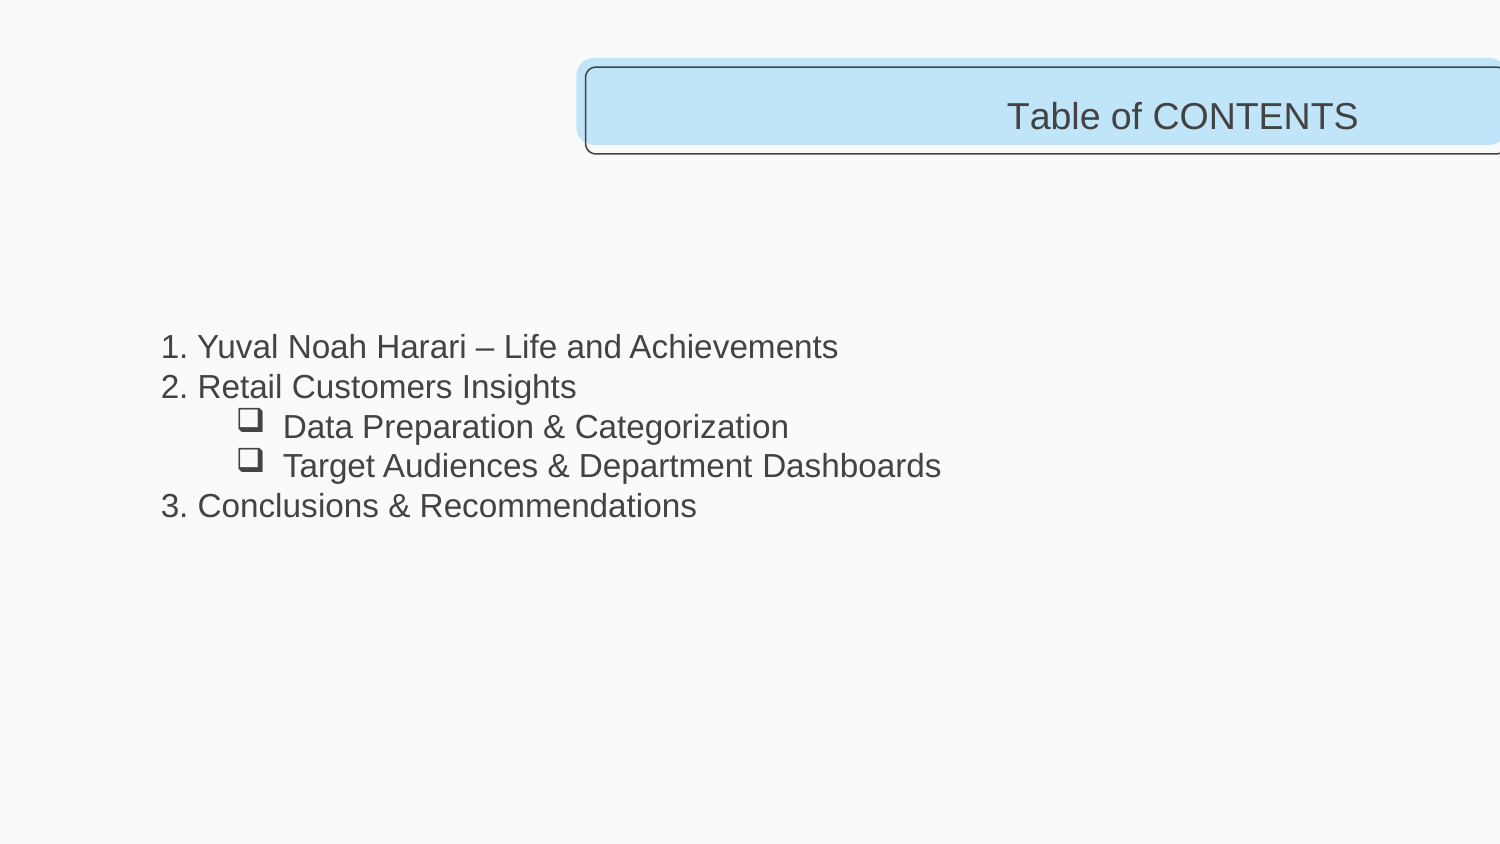

# Table of CONTENTS
1. Yuval Noah Harari – Life and Achievements
2. Retail Customers Insights
Data Preparation & Categorization
Target Audiences & Department Dashboards
3. Conclusions & Recommendations